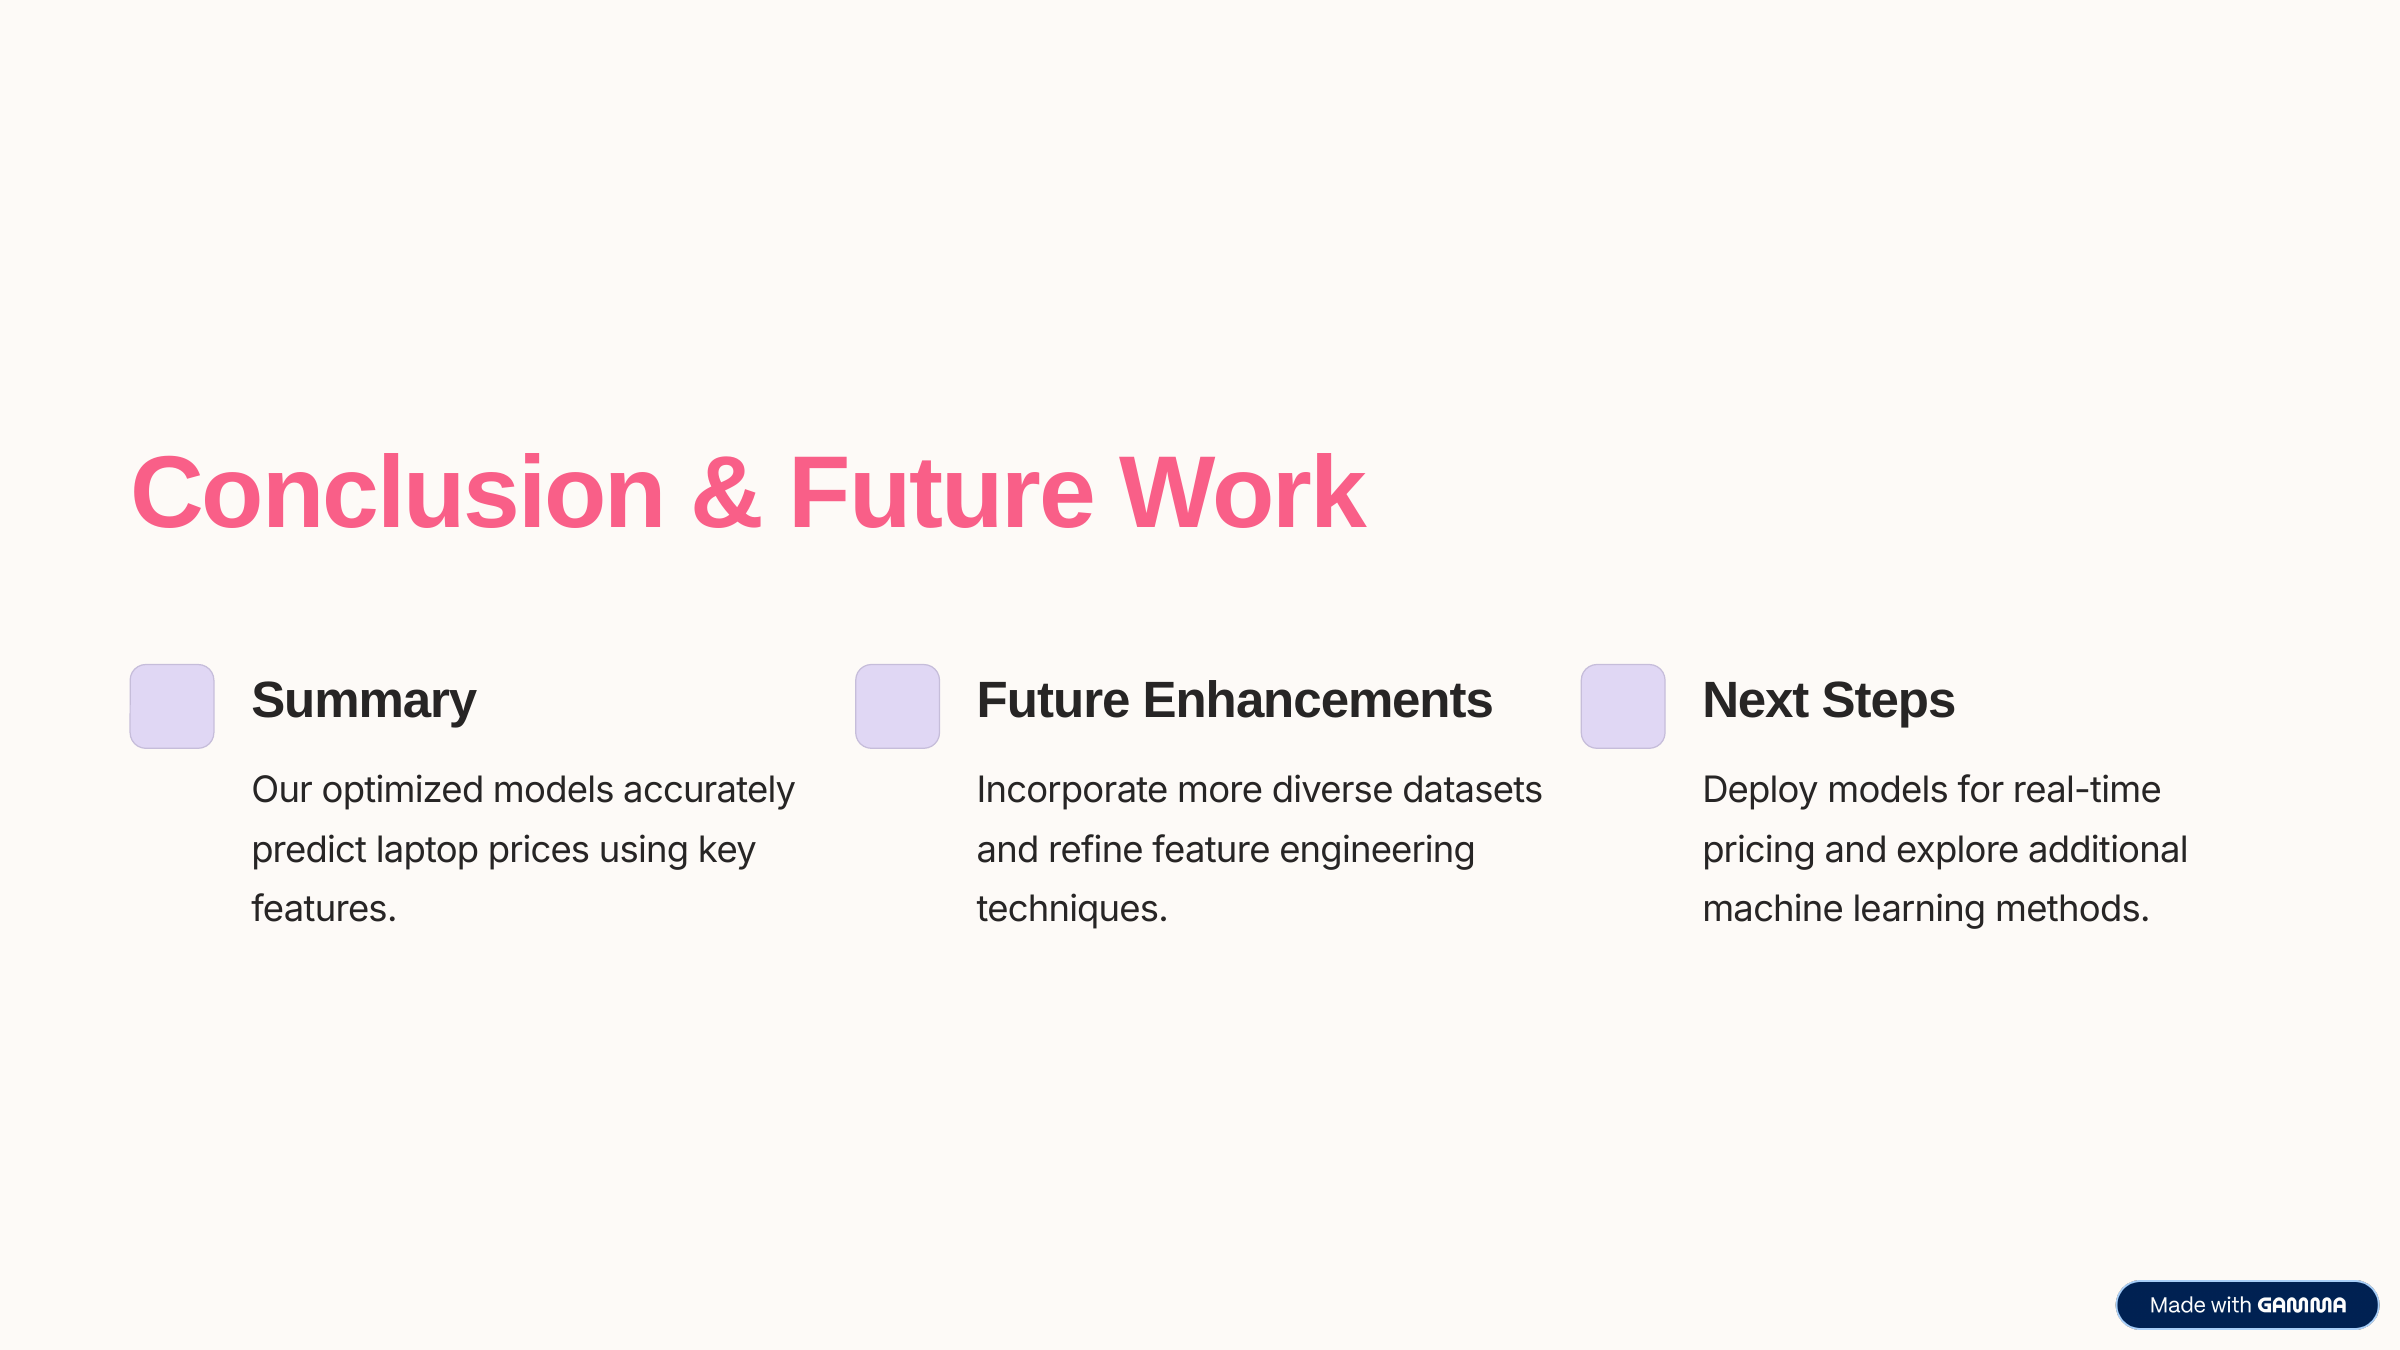

Conclusion & Future Work

Summary

Future Enhancements

Next Steps
Our optimized models accurately predict laptop prices using key features.
Incorporate more diverse datasets and refine feature engineering techniques.
Deploy models for real-time pricing and explore additional machine learning methods.